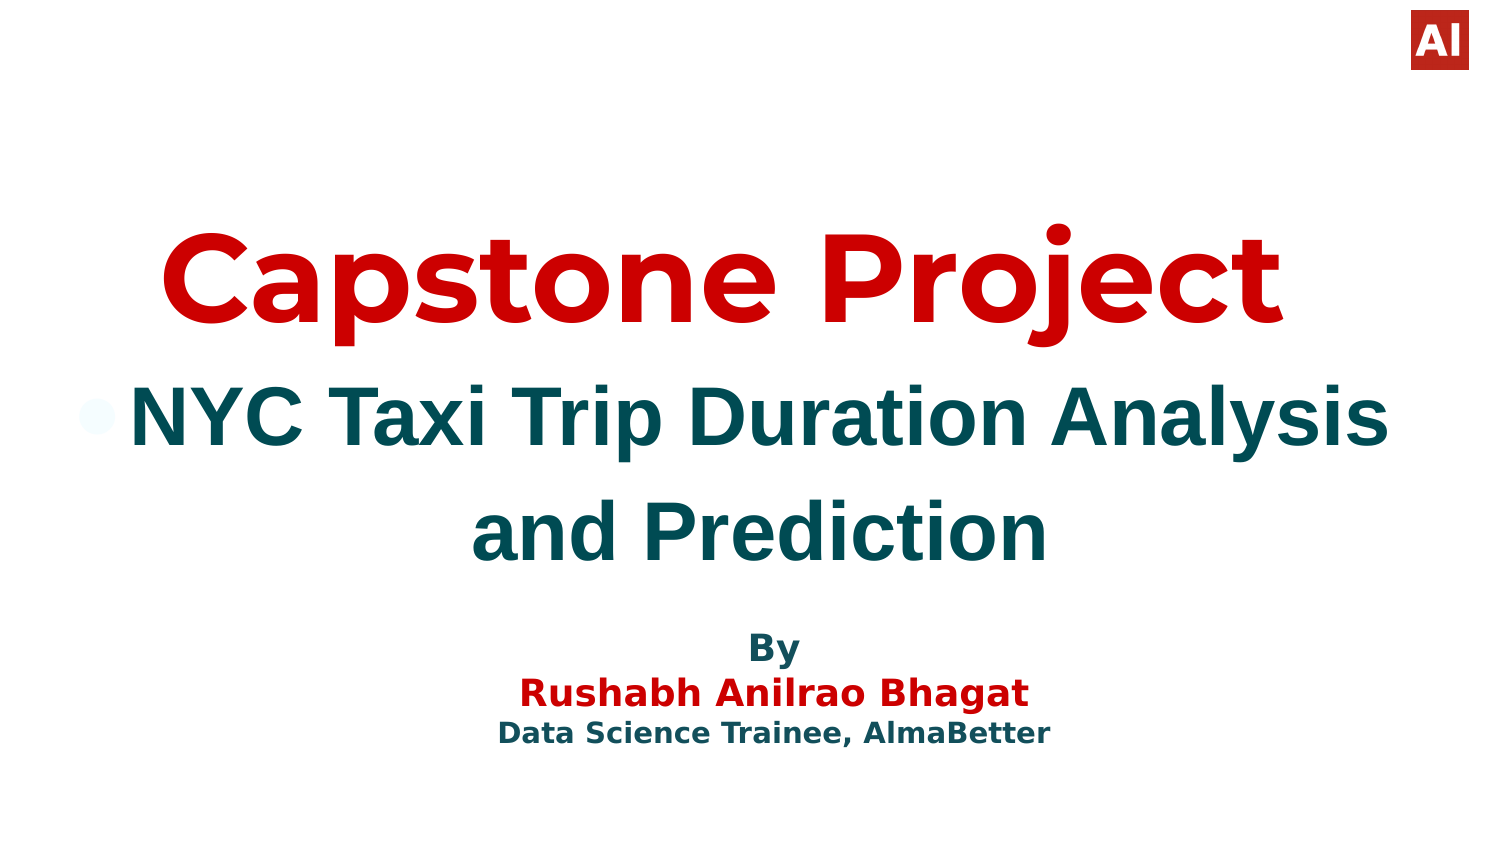

Capstone Project
NYC Taxi Trip Duration Analysis and Prediction
By
Rushabh Anilrao Bhagat
Data Science Trainee, AlmaBetter